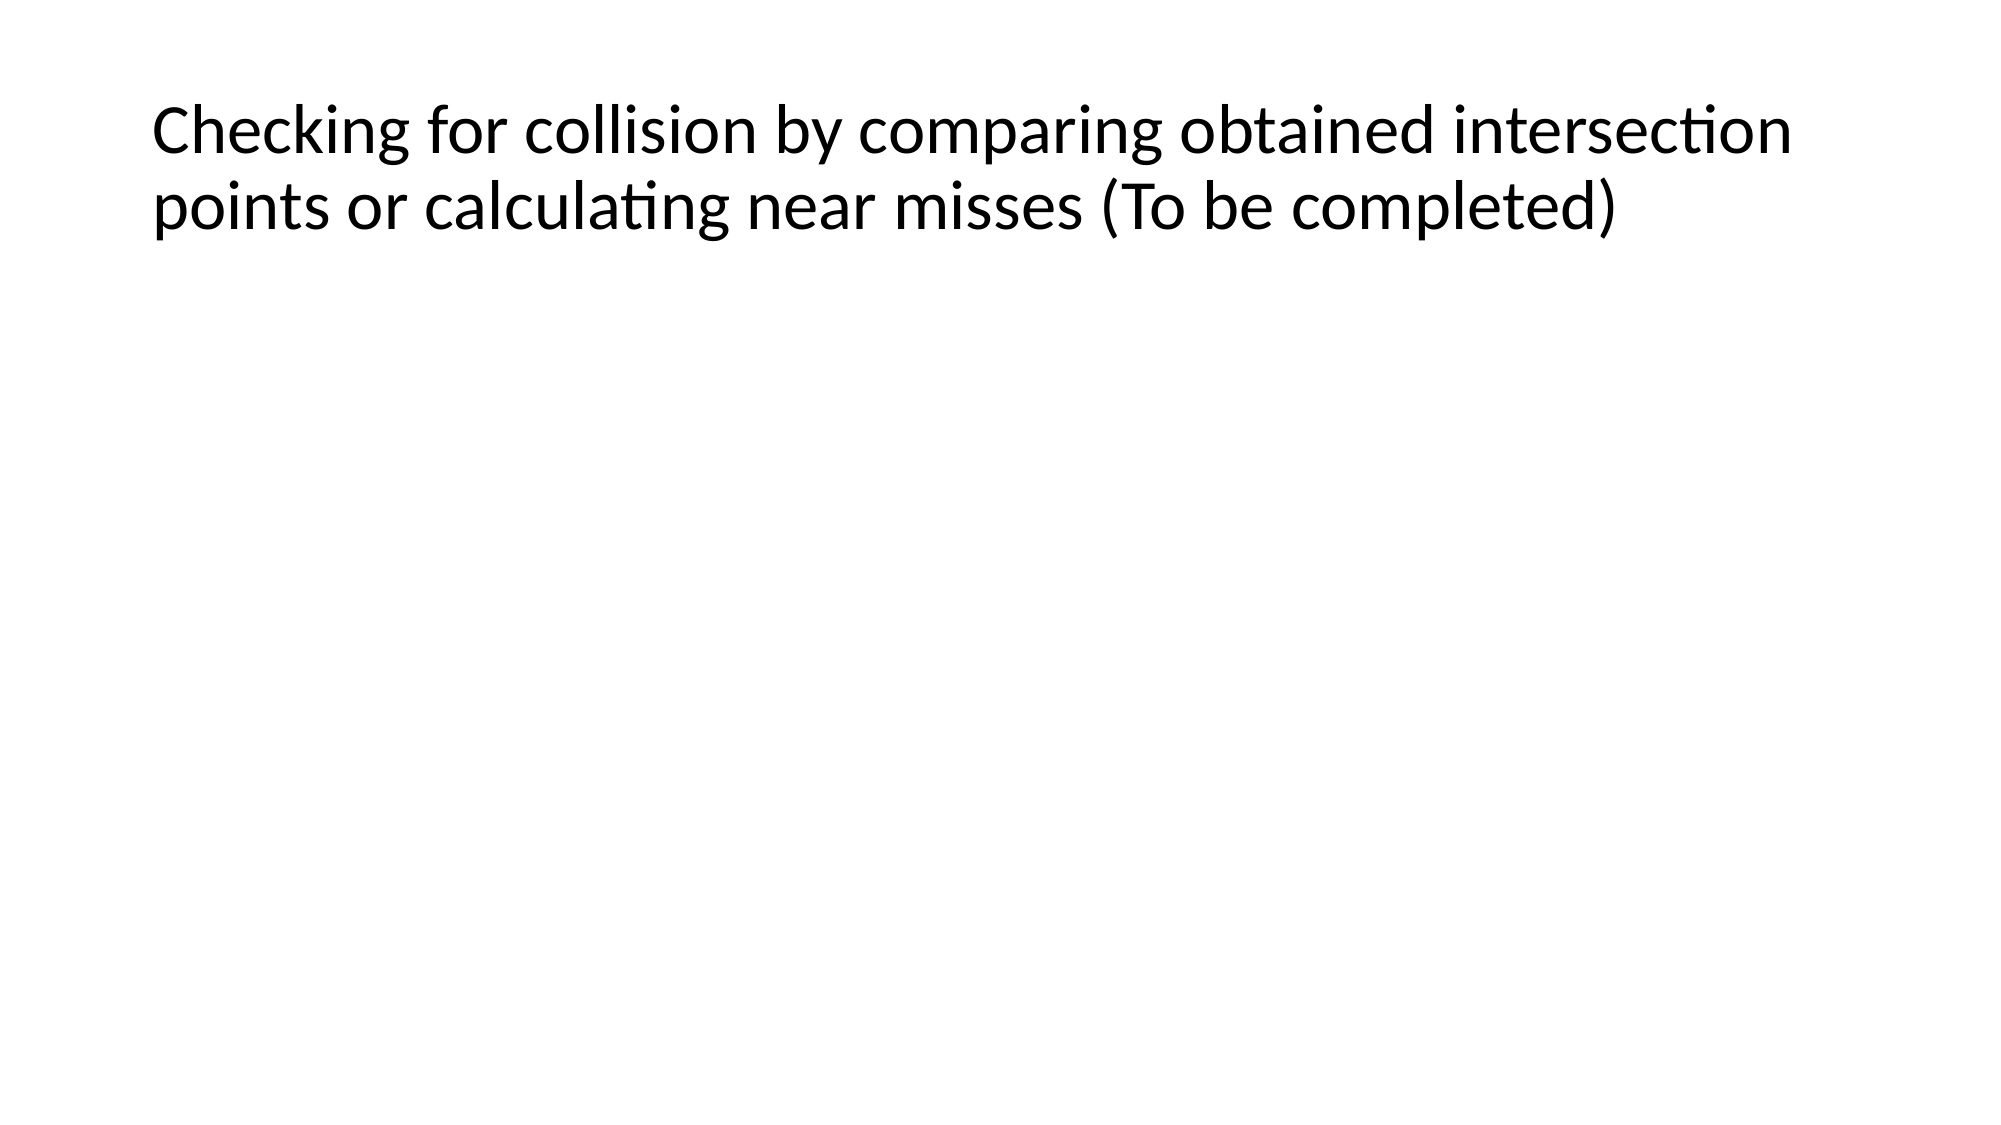

# Checking for collision by comparing obtained intersection points or calculating near misses (To be completed)